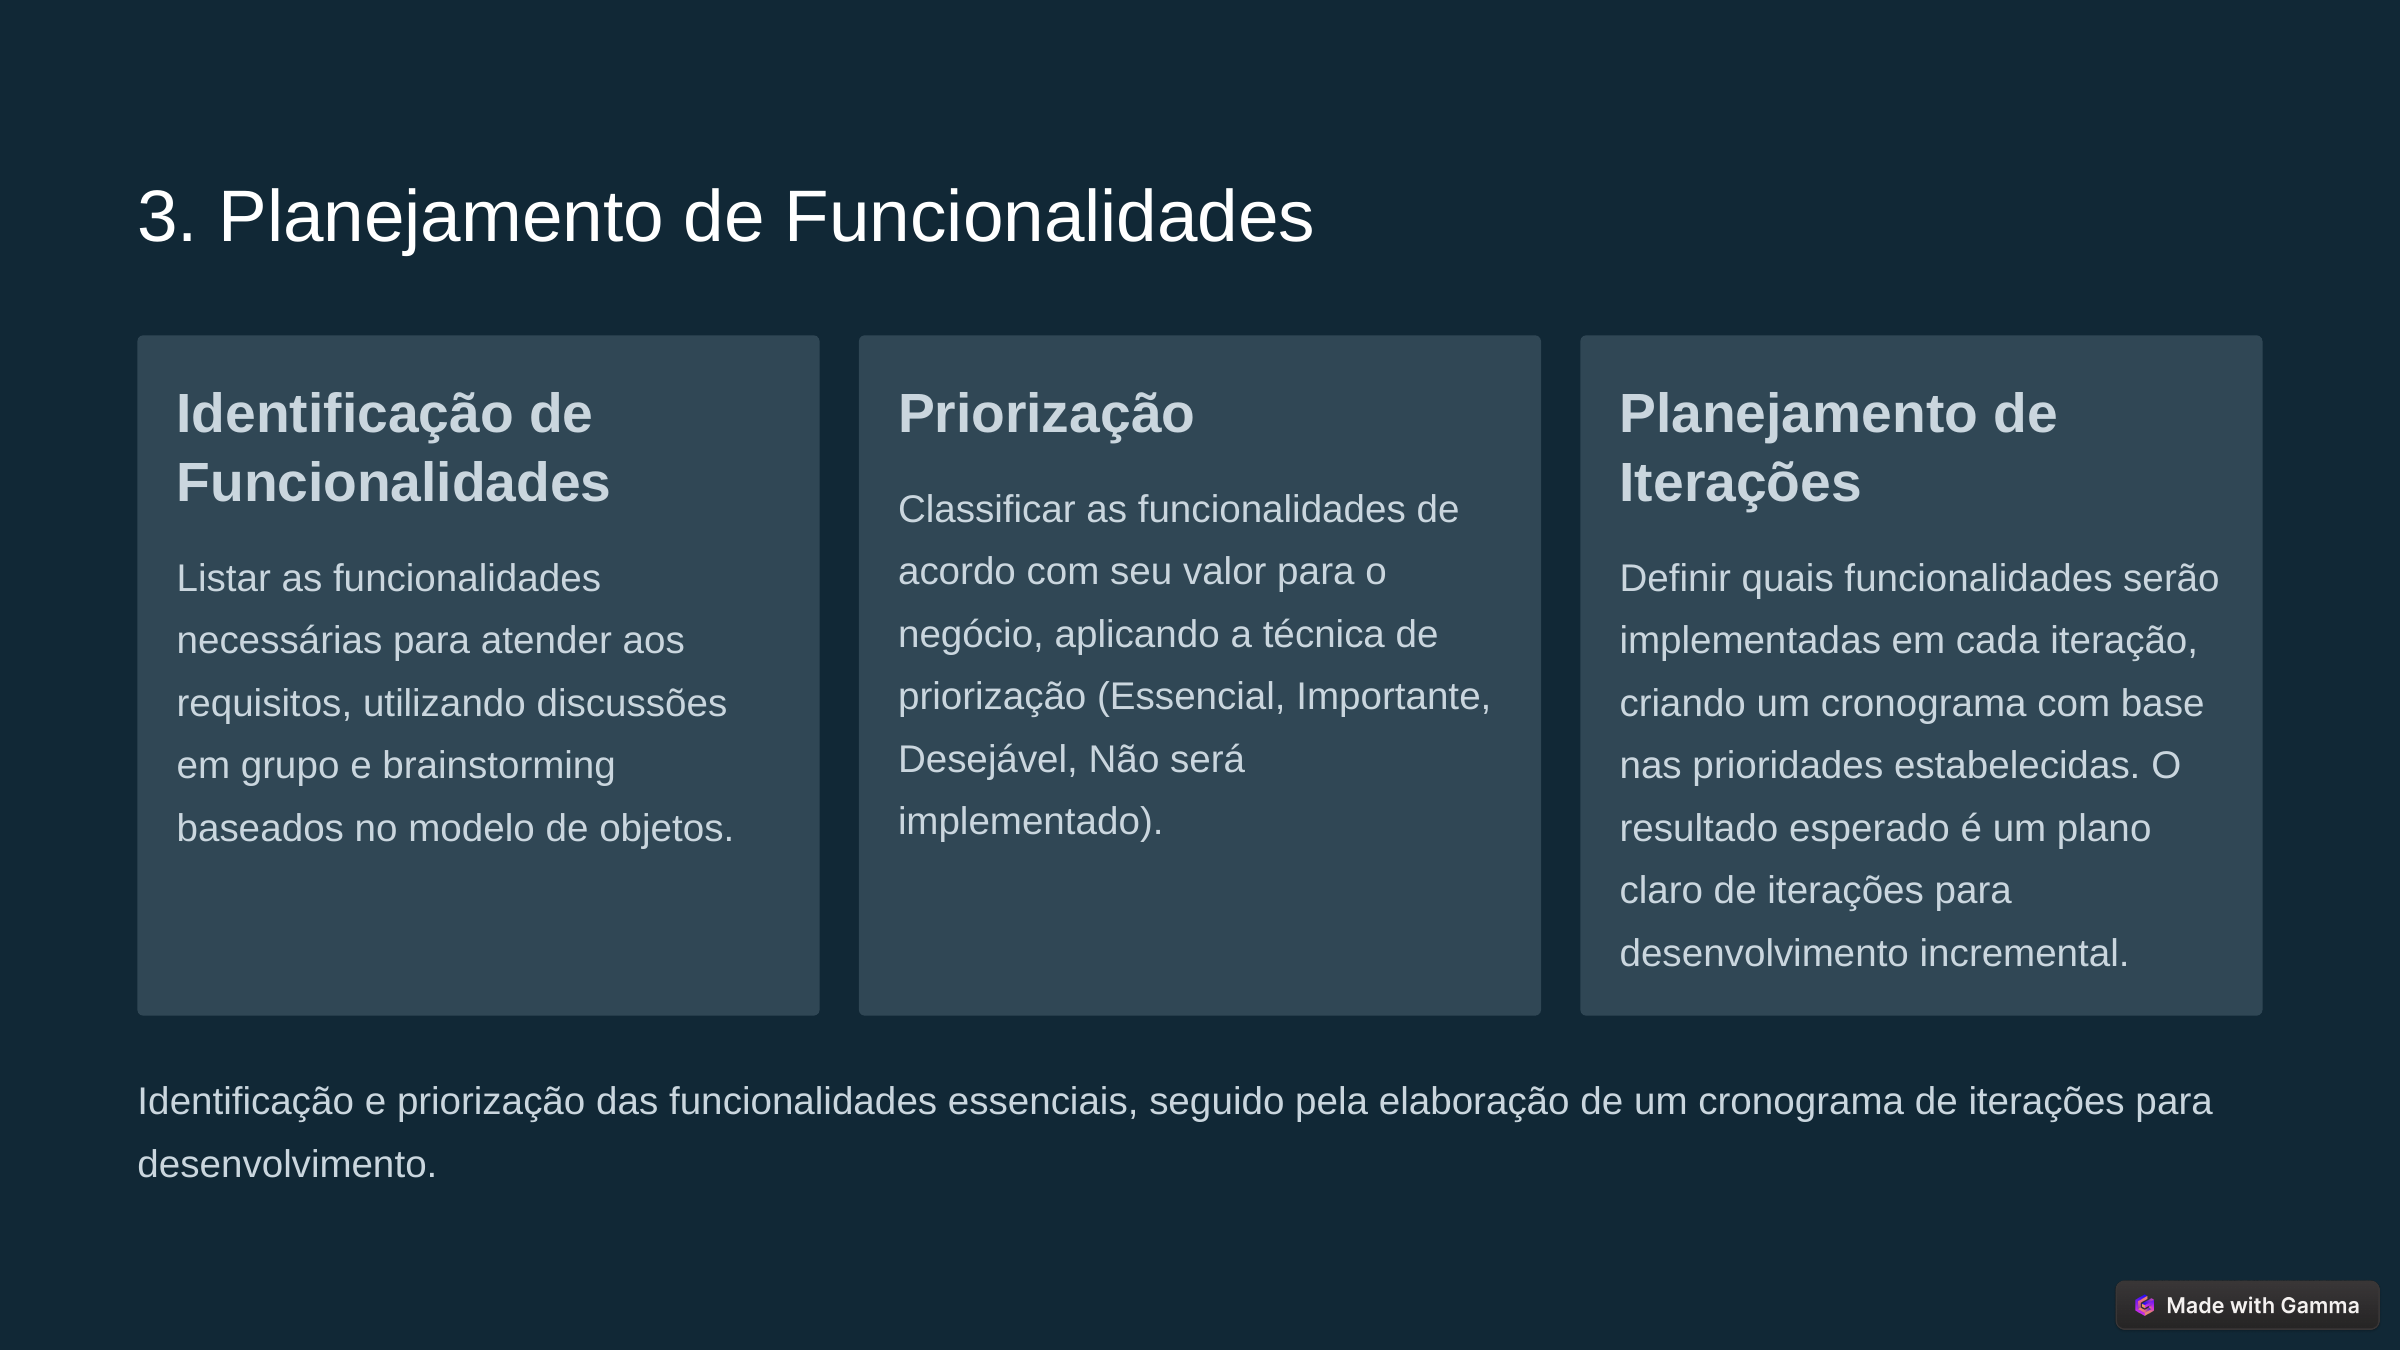

3. Planejamento de Funcionalidades

Identificação de Funcionalidades
Priorização
Planejamento de Iterações
Classificar as funcionalidades de acordo com seu valor para o negócio, aplicando a técnica de priorização (Essencial, Importante, Desejável, Não será implementado).
Listar as funcionalidades necessárias para atender aos requisitos, utilizando discussões em grupo e brainstorming baseados no modelo de objetos.
Definir quais funcionalidades serão implementadas em cada iteração, criando um cronograma com base nas prioridades estabelecidas. O resultado esperado é um plano claro de iterações para desenvolvimento incremental.
Identificação e priorização das funcionalidades essenciais, seguido pela elaboração de um cronograma de iterações para desenvolvimento.